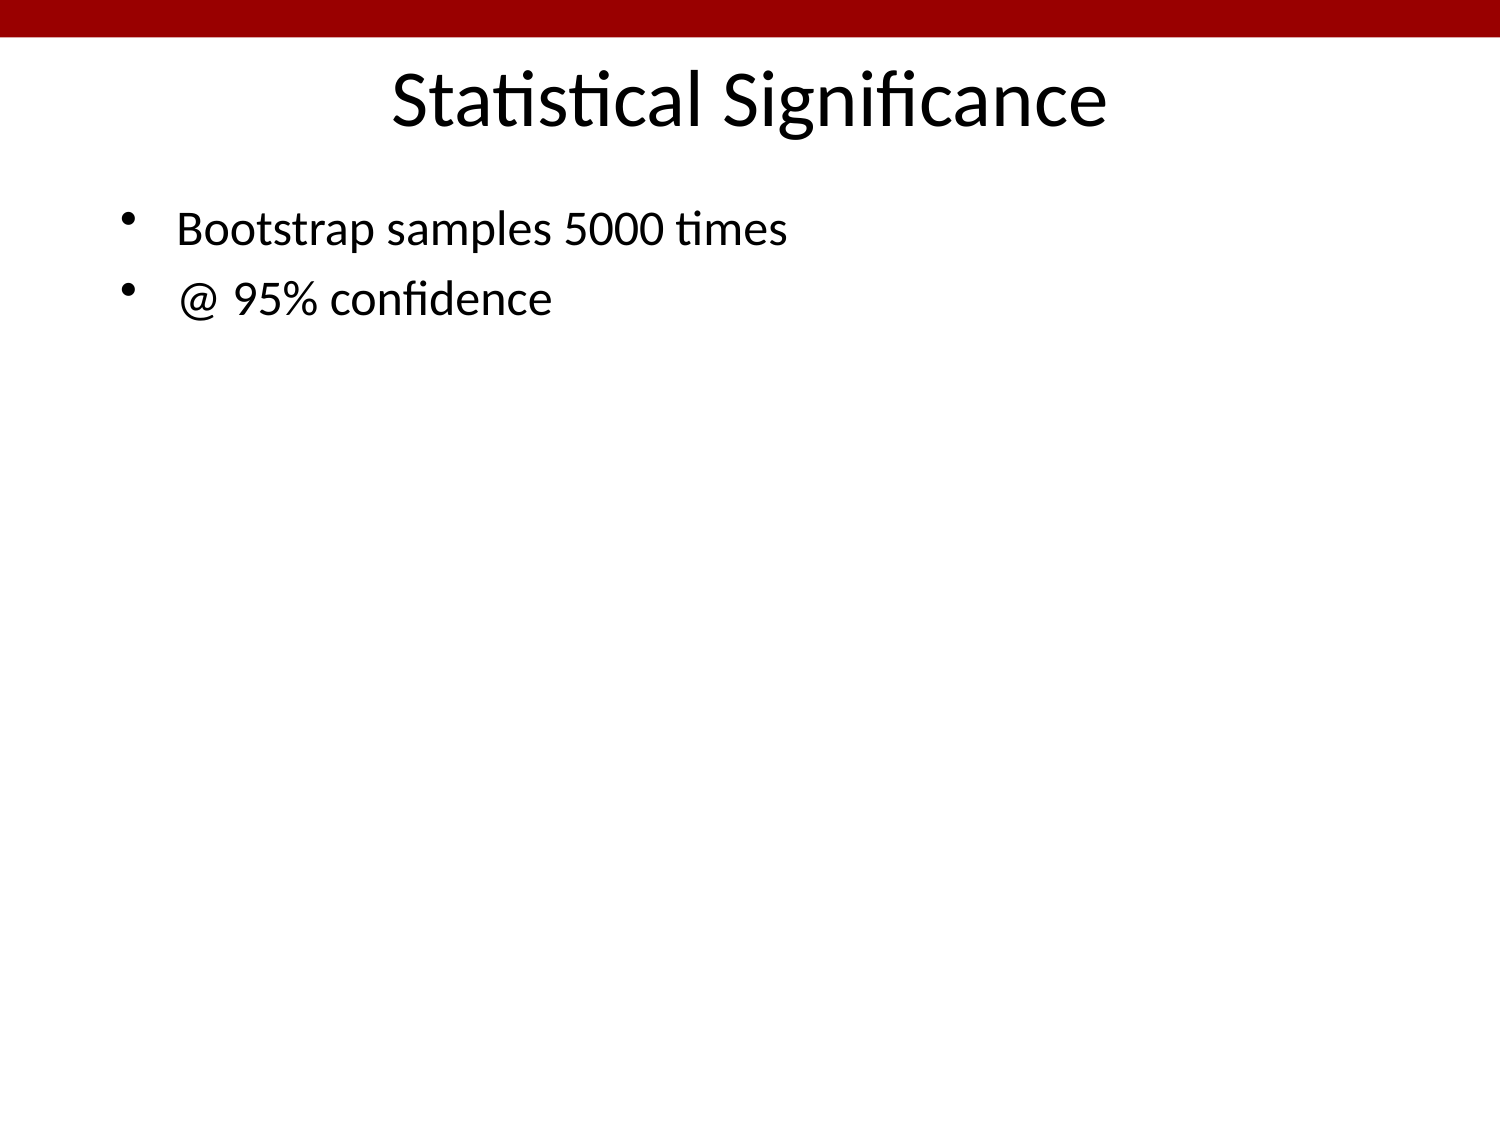

# Statistical Significance
Bootstrap samples 5000 times
@ 95% confidence